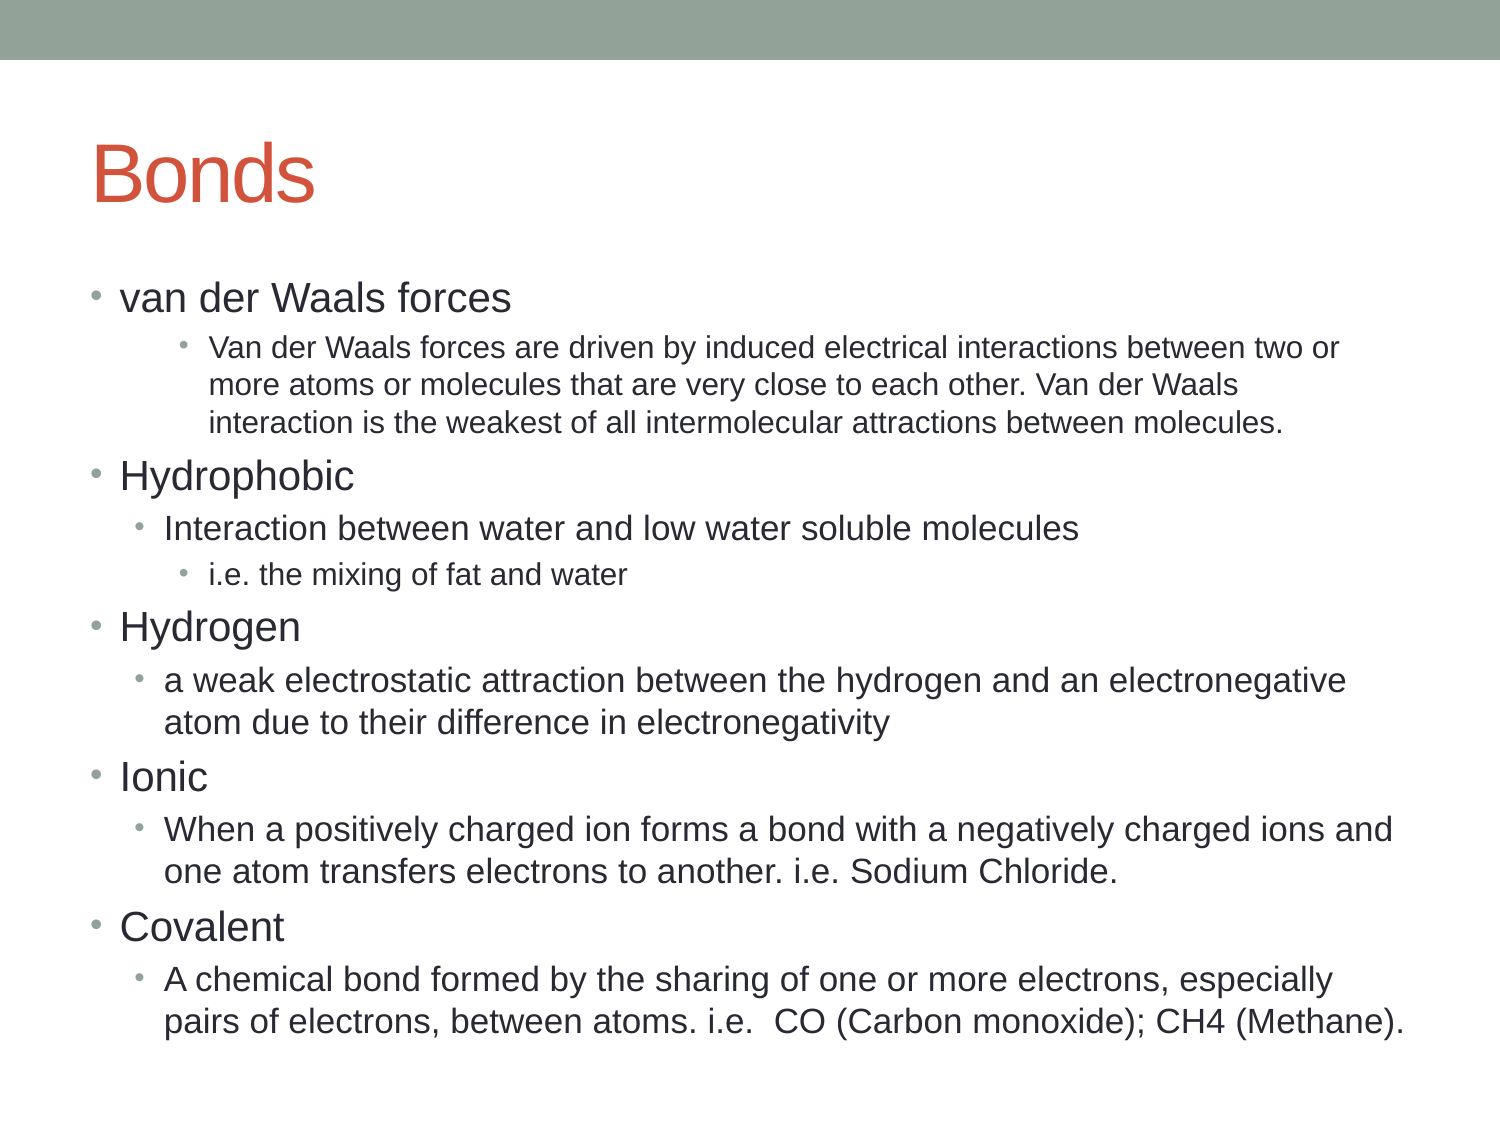

# Bonds
van der Waals forces
Van der Waals forces are driven by induced electrical interactions between two or more atoms or molecules that are very close to each other. Van der Waals interaction is the weakest of all intermolecular attractions between molecules.
Hydrophobic
Interaction between water and low water soluble molecules
i.e. the mixing of fat and water
Hydrogen
a weak electrostatic attraction between the hydrogen and an electronegative atom due to their difference in electronegativity
Ionic
When a positively charged ion forms a bond with a negatively charged ions and one atom transfers electrons to another. i.e. Sodium Chloride.
Covalent
A chemical bond formed by the sharing of one or more electrons, especially pairs of electrons, between atoms. i.e.  CO (Carbon monoxide); CH4 (Methane).